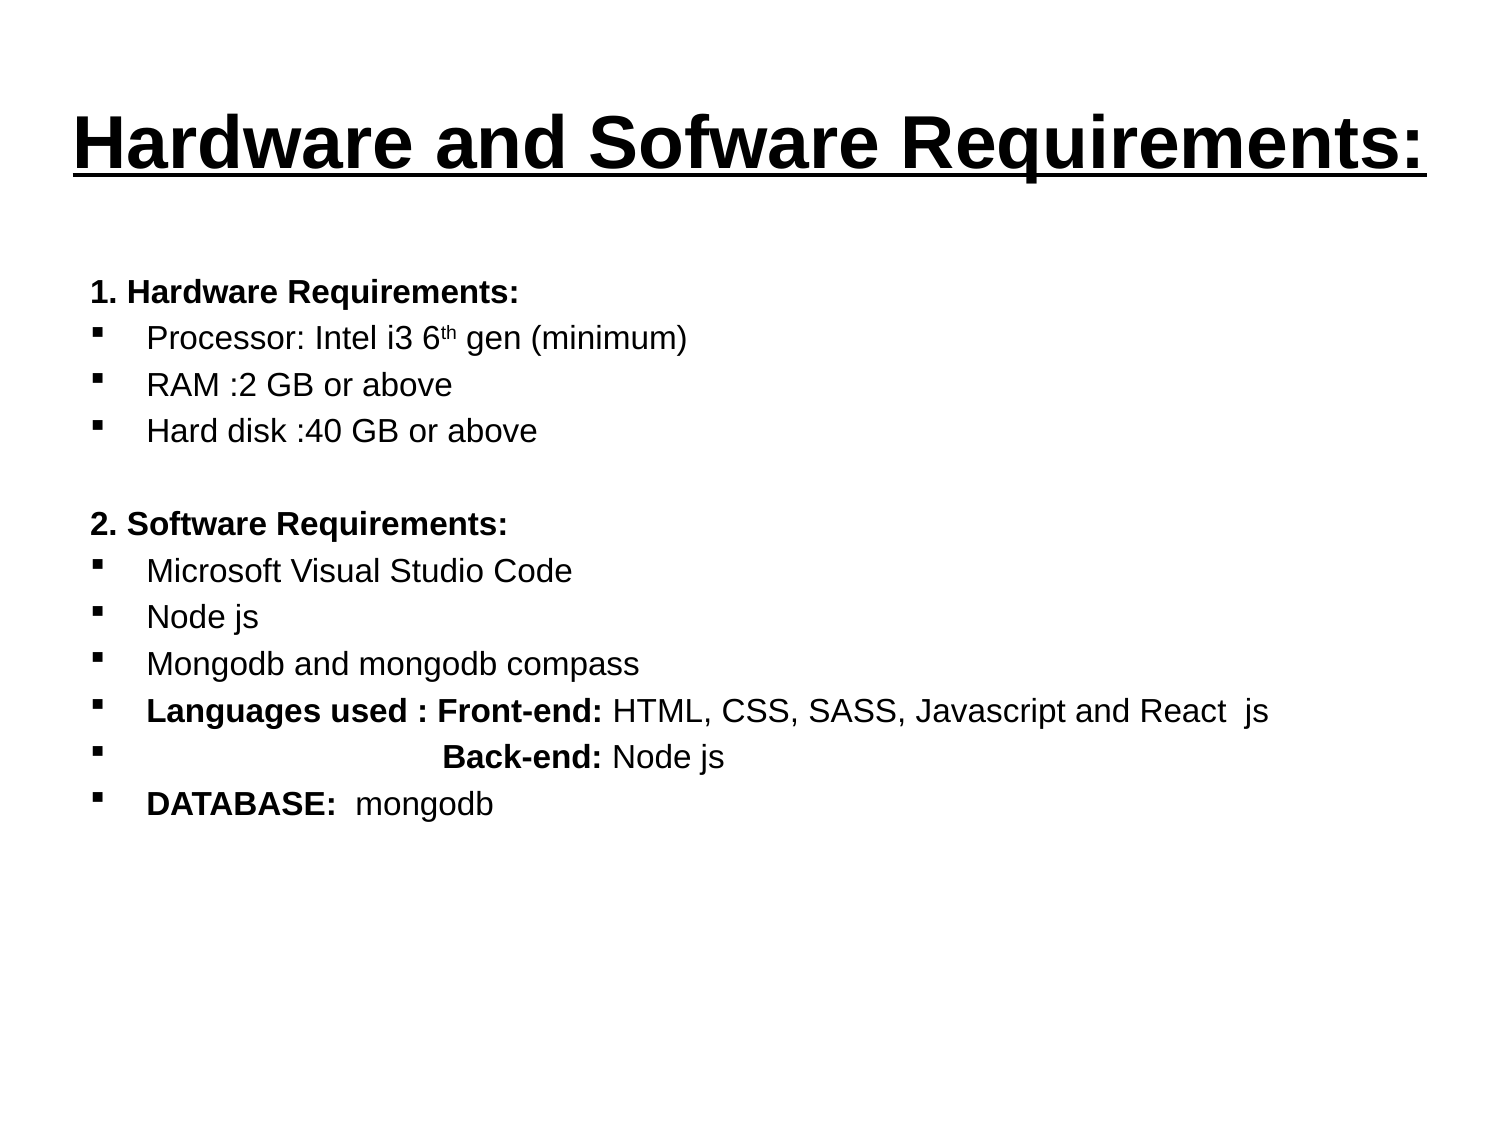

# Hardware and Sofware Requirements:
1. Hardware Requirements:
Processor: Intel i3 6th gen (minimum)
RAM :2 GB or above
Hard disk :40 GB or above

2. Software Requirements:
Microsoft Visual Studio Code
Node js
Mongodb and mongodb compass
Languages used : Front-end: HTML, CSS, SASS, Javascript and React  js
                                Back-end: Node js
DATABASE:  mongodb